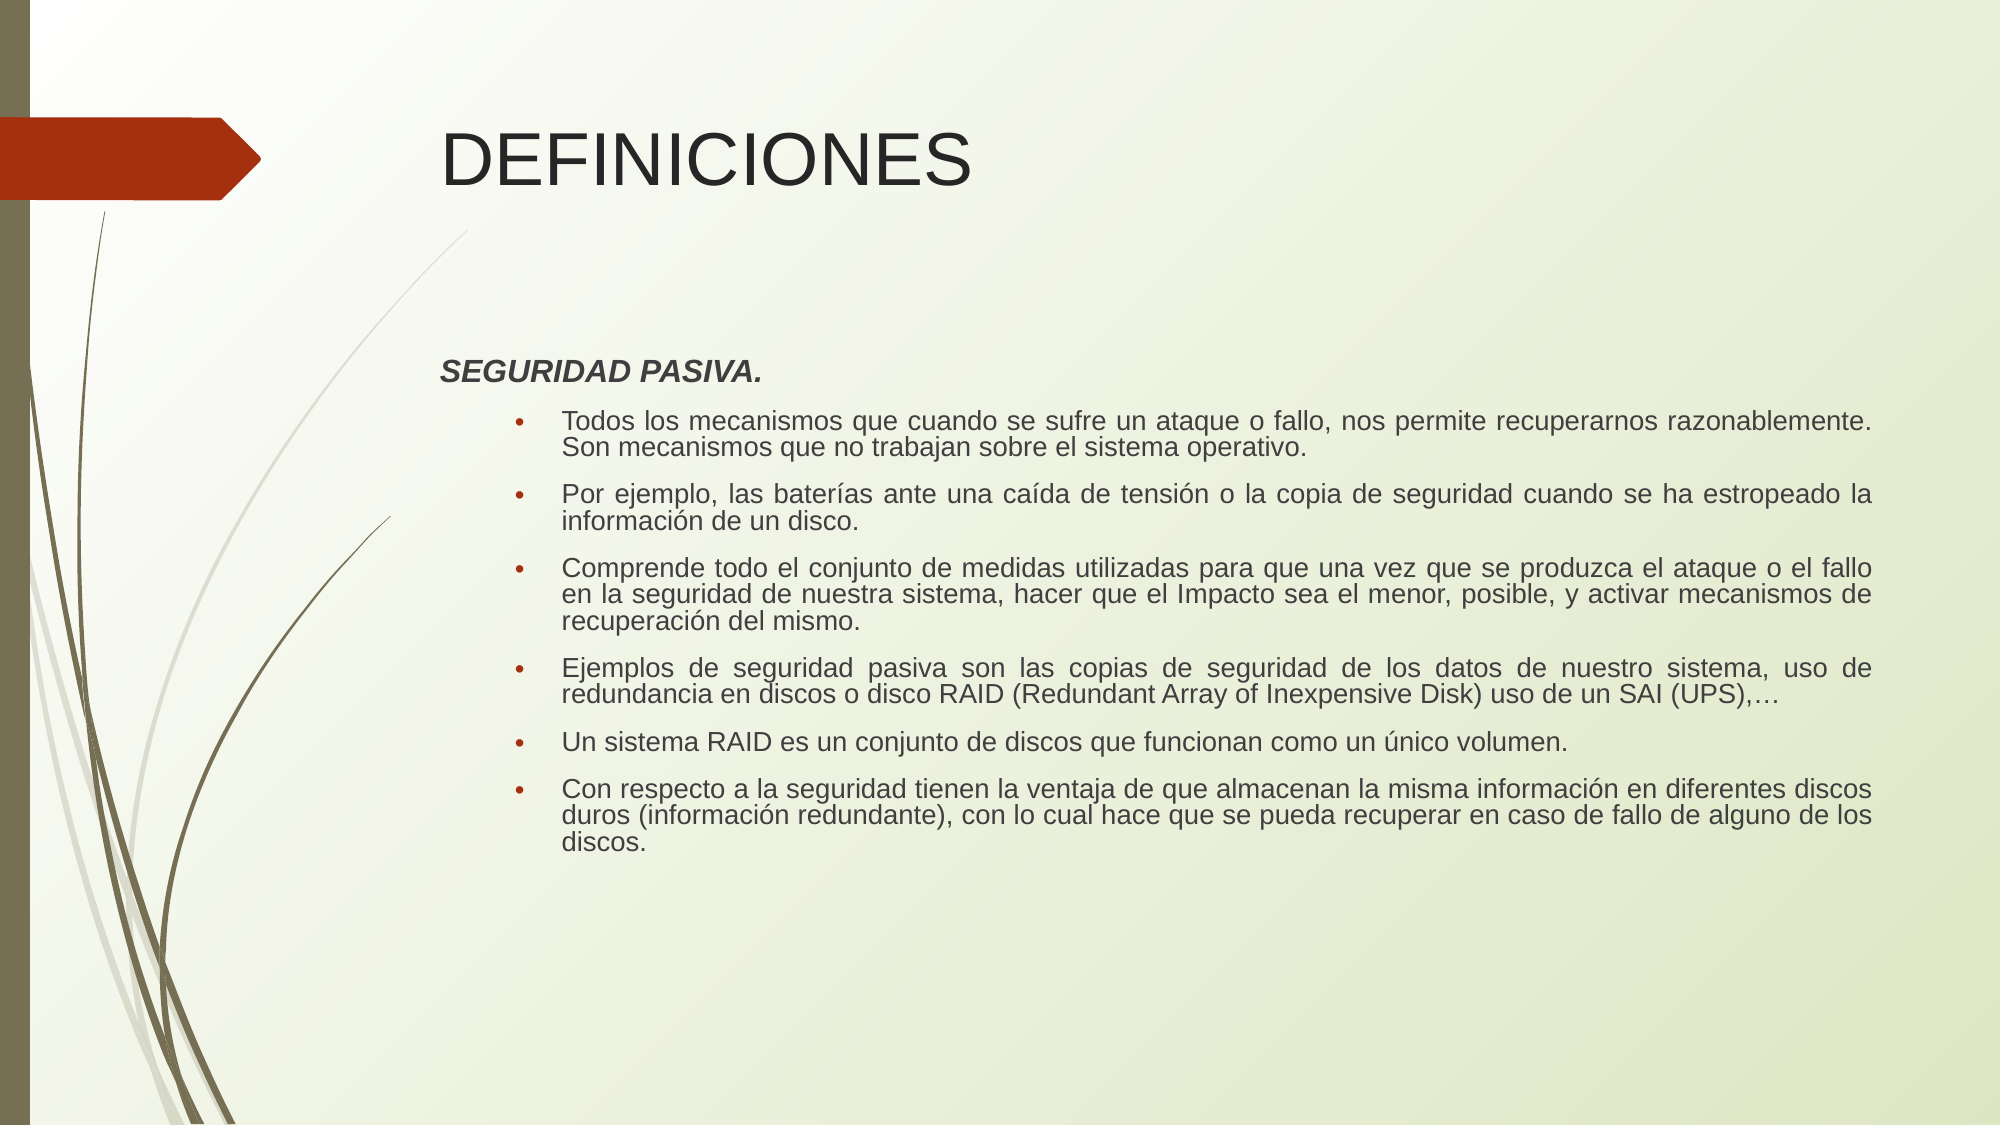

# DEFINICIONES
SEGURIDAD PASIVA.
Todos los mecanismos que cuando se sufre un ataque o fallo, nos permite recuperarnos razonablemente. Son mecanismos que no trabajan sobre el sistema operativo.
Por ejemplo, las baterías ante una caída de tensión o la copia de seguridad cuando se ha estropeado la información de un disco.
Comprende todo el conjunto de medidas utilizadas para que una vez que se produzca el ataque o el fallo en la seguridad de nuestra sistema, hacer que el Impacto sea el menor, posible, y activar mecanismos de recuperación del mismo.
Ejemplos de seguridad pasiva son las copias de seguridad de los datos de nuestro sistema, uso de redundancia en discos o disco RAID (Redundant Array of Inexpensive Disk) uso de un SAI (UPS),…
Un sistema RAID es un conjunto de discos que funcionan como un único volumen.
Con respecto a la seguridad tienen la ventaja de que almacenan la misma información en diferentes discos duros (información redundante), con lo cual hace que se pueda recuperar en caso de fallo de alguno de los discos.